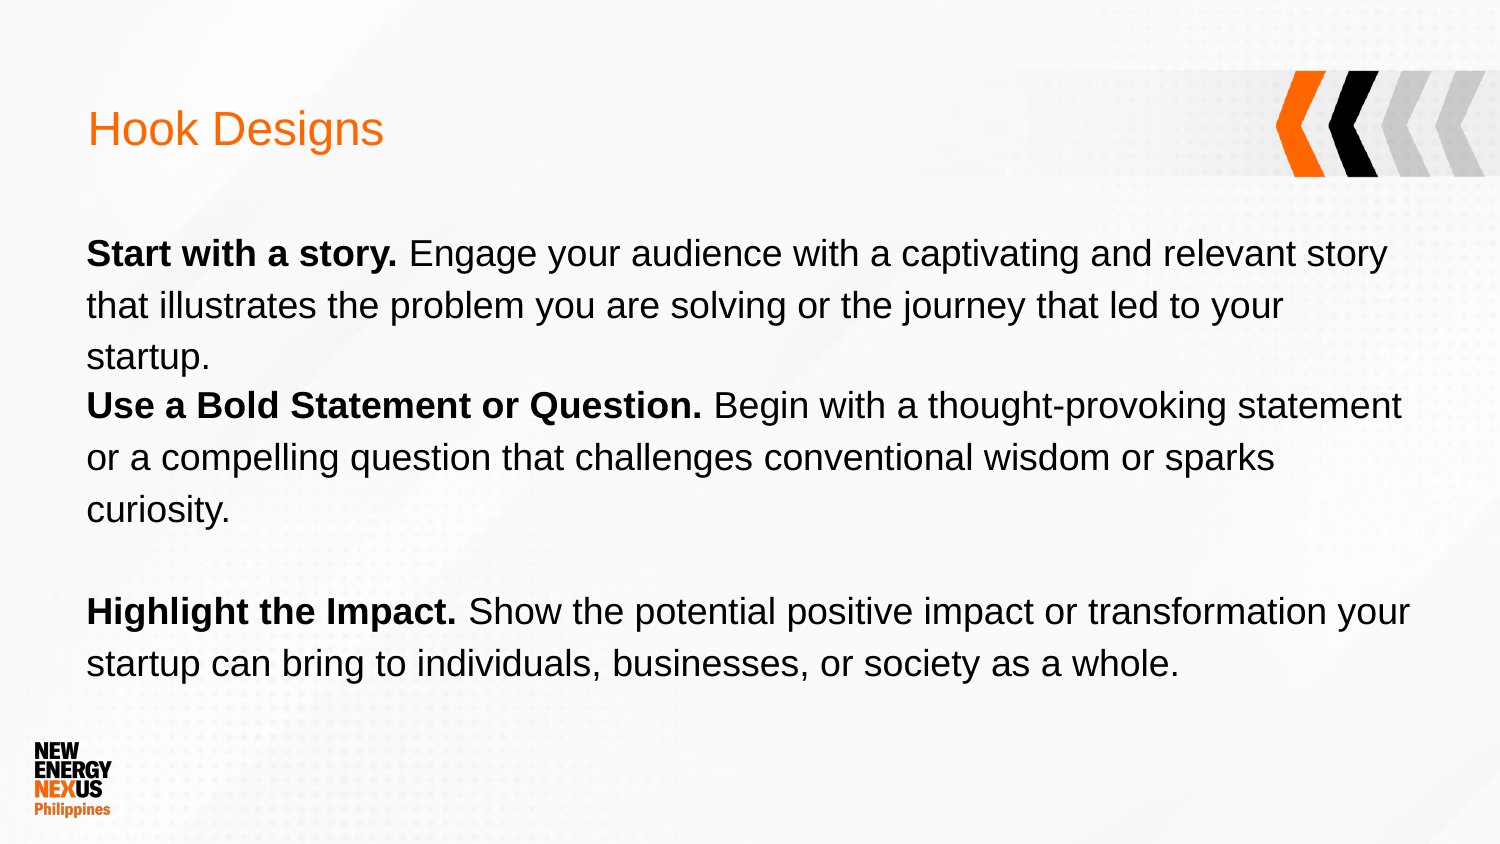

# Hook Designs
Start with a story. Engage your audience with a captivating and relevant story that illustrates the problem you are solving or the journey that led to your startup.
Use a Bold Statement or Question. Begin with a thought-provoking statement or a compelling question that challenges conventional wisdom or sparks curiosity.
Highlight the Impact. Show the potential positive impact or transformation your startup can bring to individuals, businesses, or society as a whole.